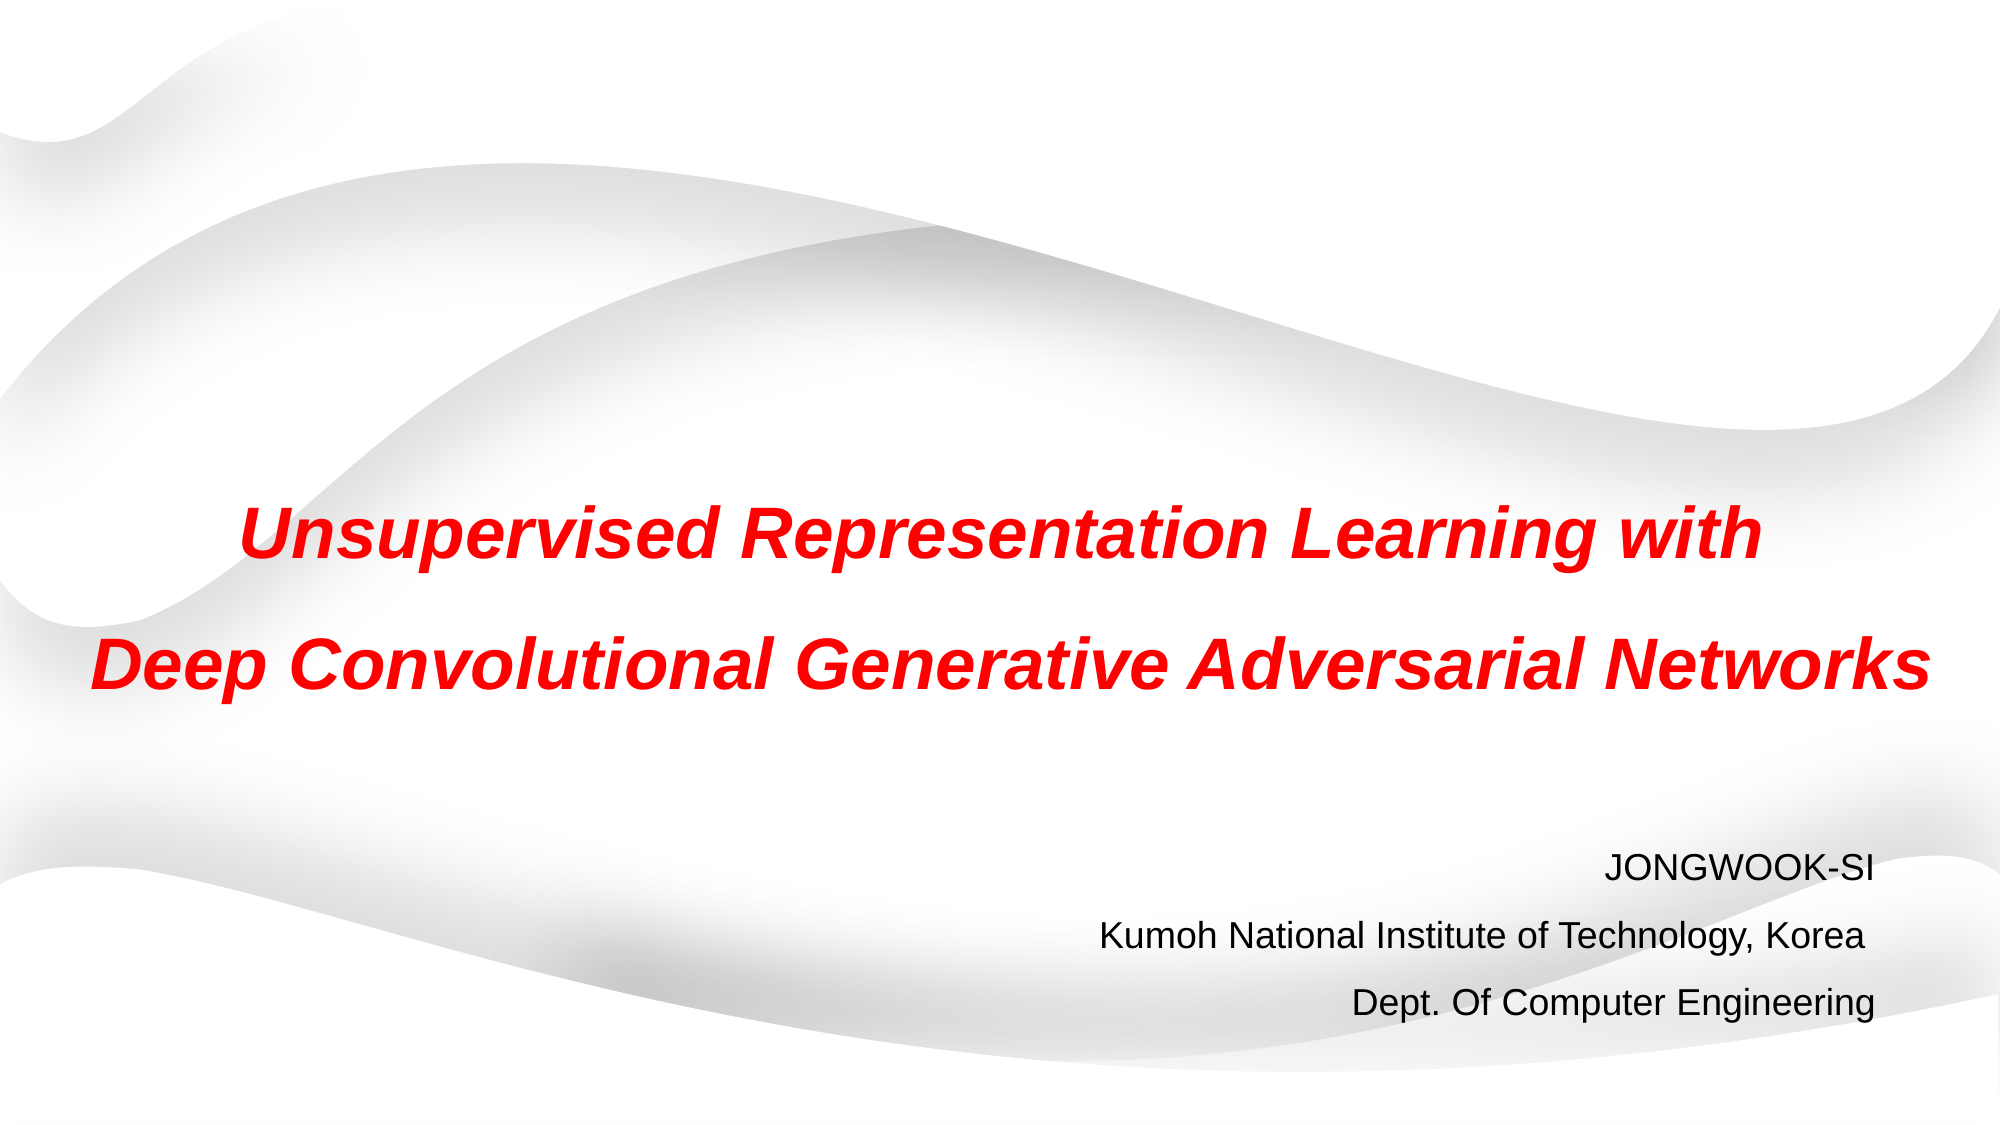

Unsupervised Representation Learning with
Deep Convolutional Generative Adversarial Networks
JONGWOOK-SI
Kumoh National Institute of Technology, Korea
Dept. Of Computer Engineering

1